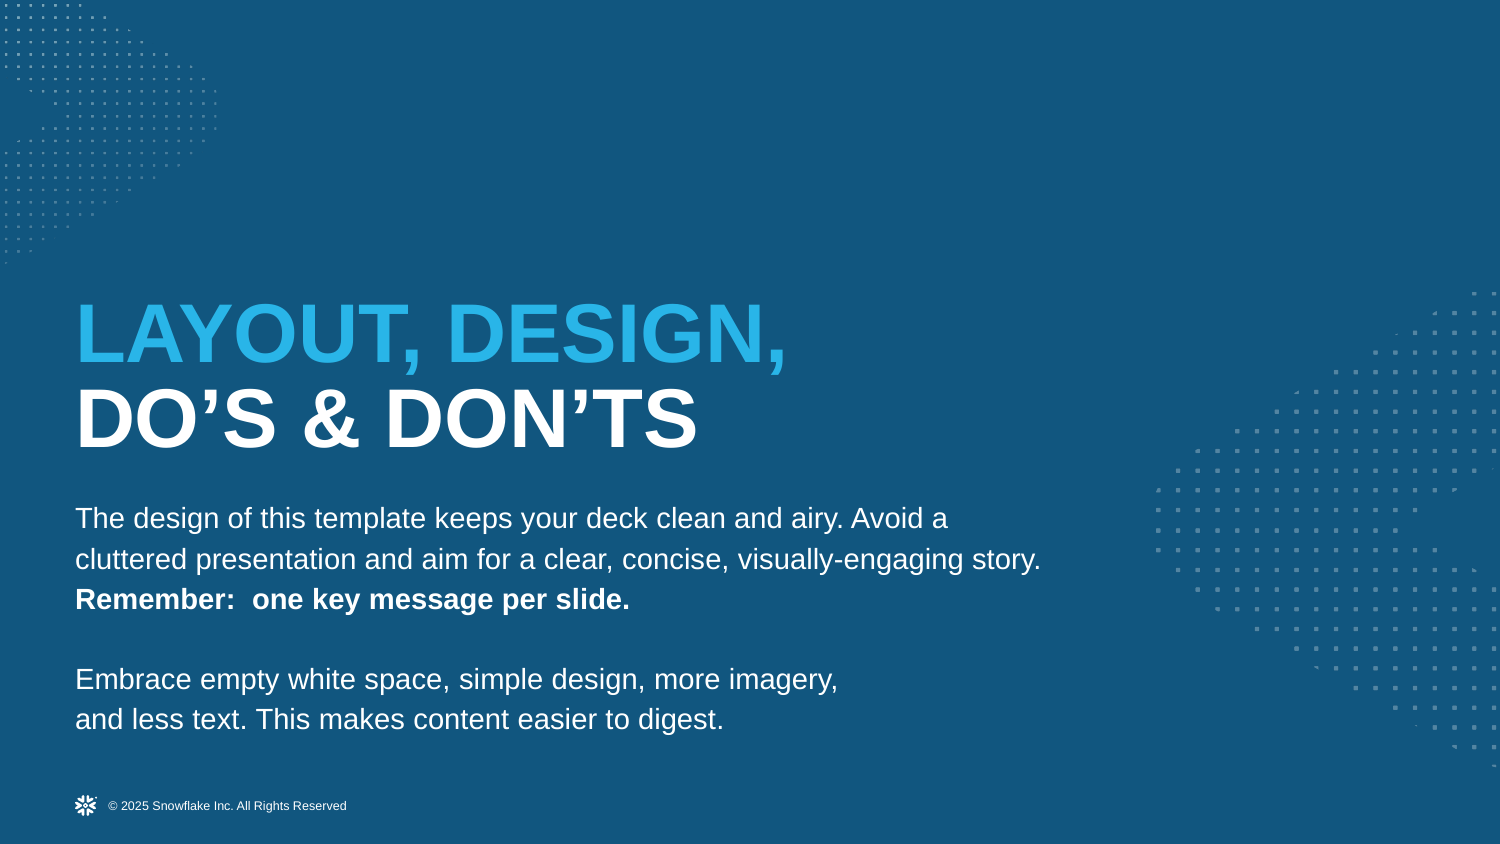

LAYOUT, DESIGN,
DO’S & DON’TS

The design of this template keeps your deck clean and airy. Avoid a cluttered presentation and aim for a clear, concise, visually-engaging story. Remember:  one key message per slide.

Embrace empty white space, simple design, more imagery,
and less text. This makes content easier to digest.